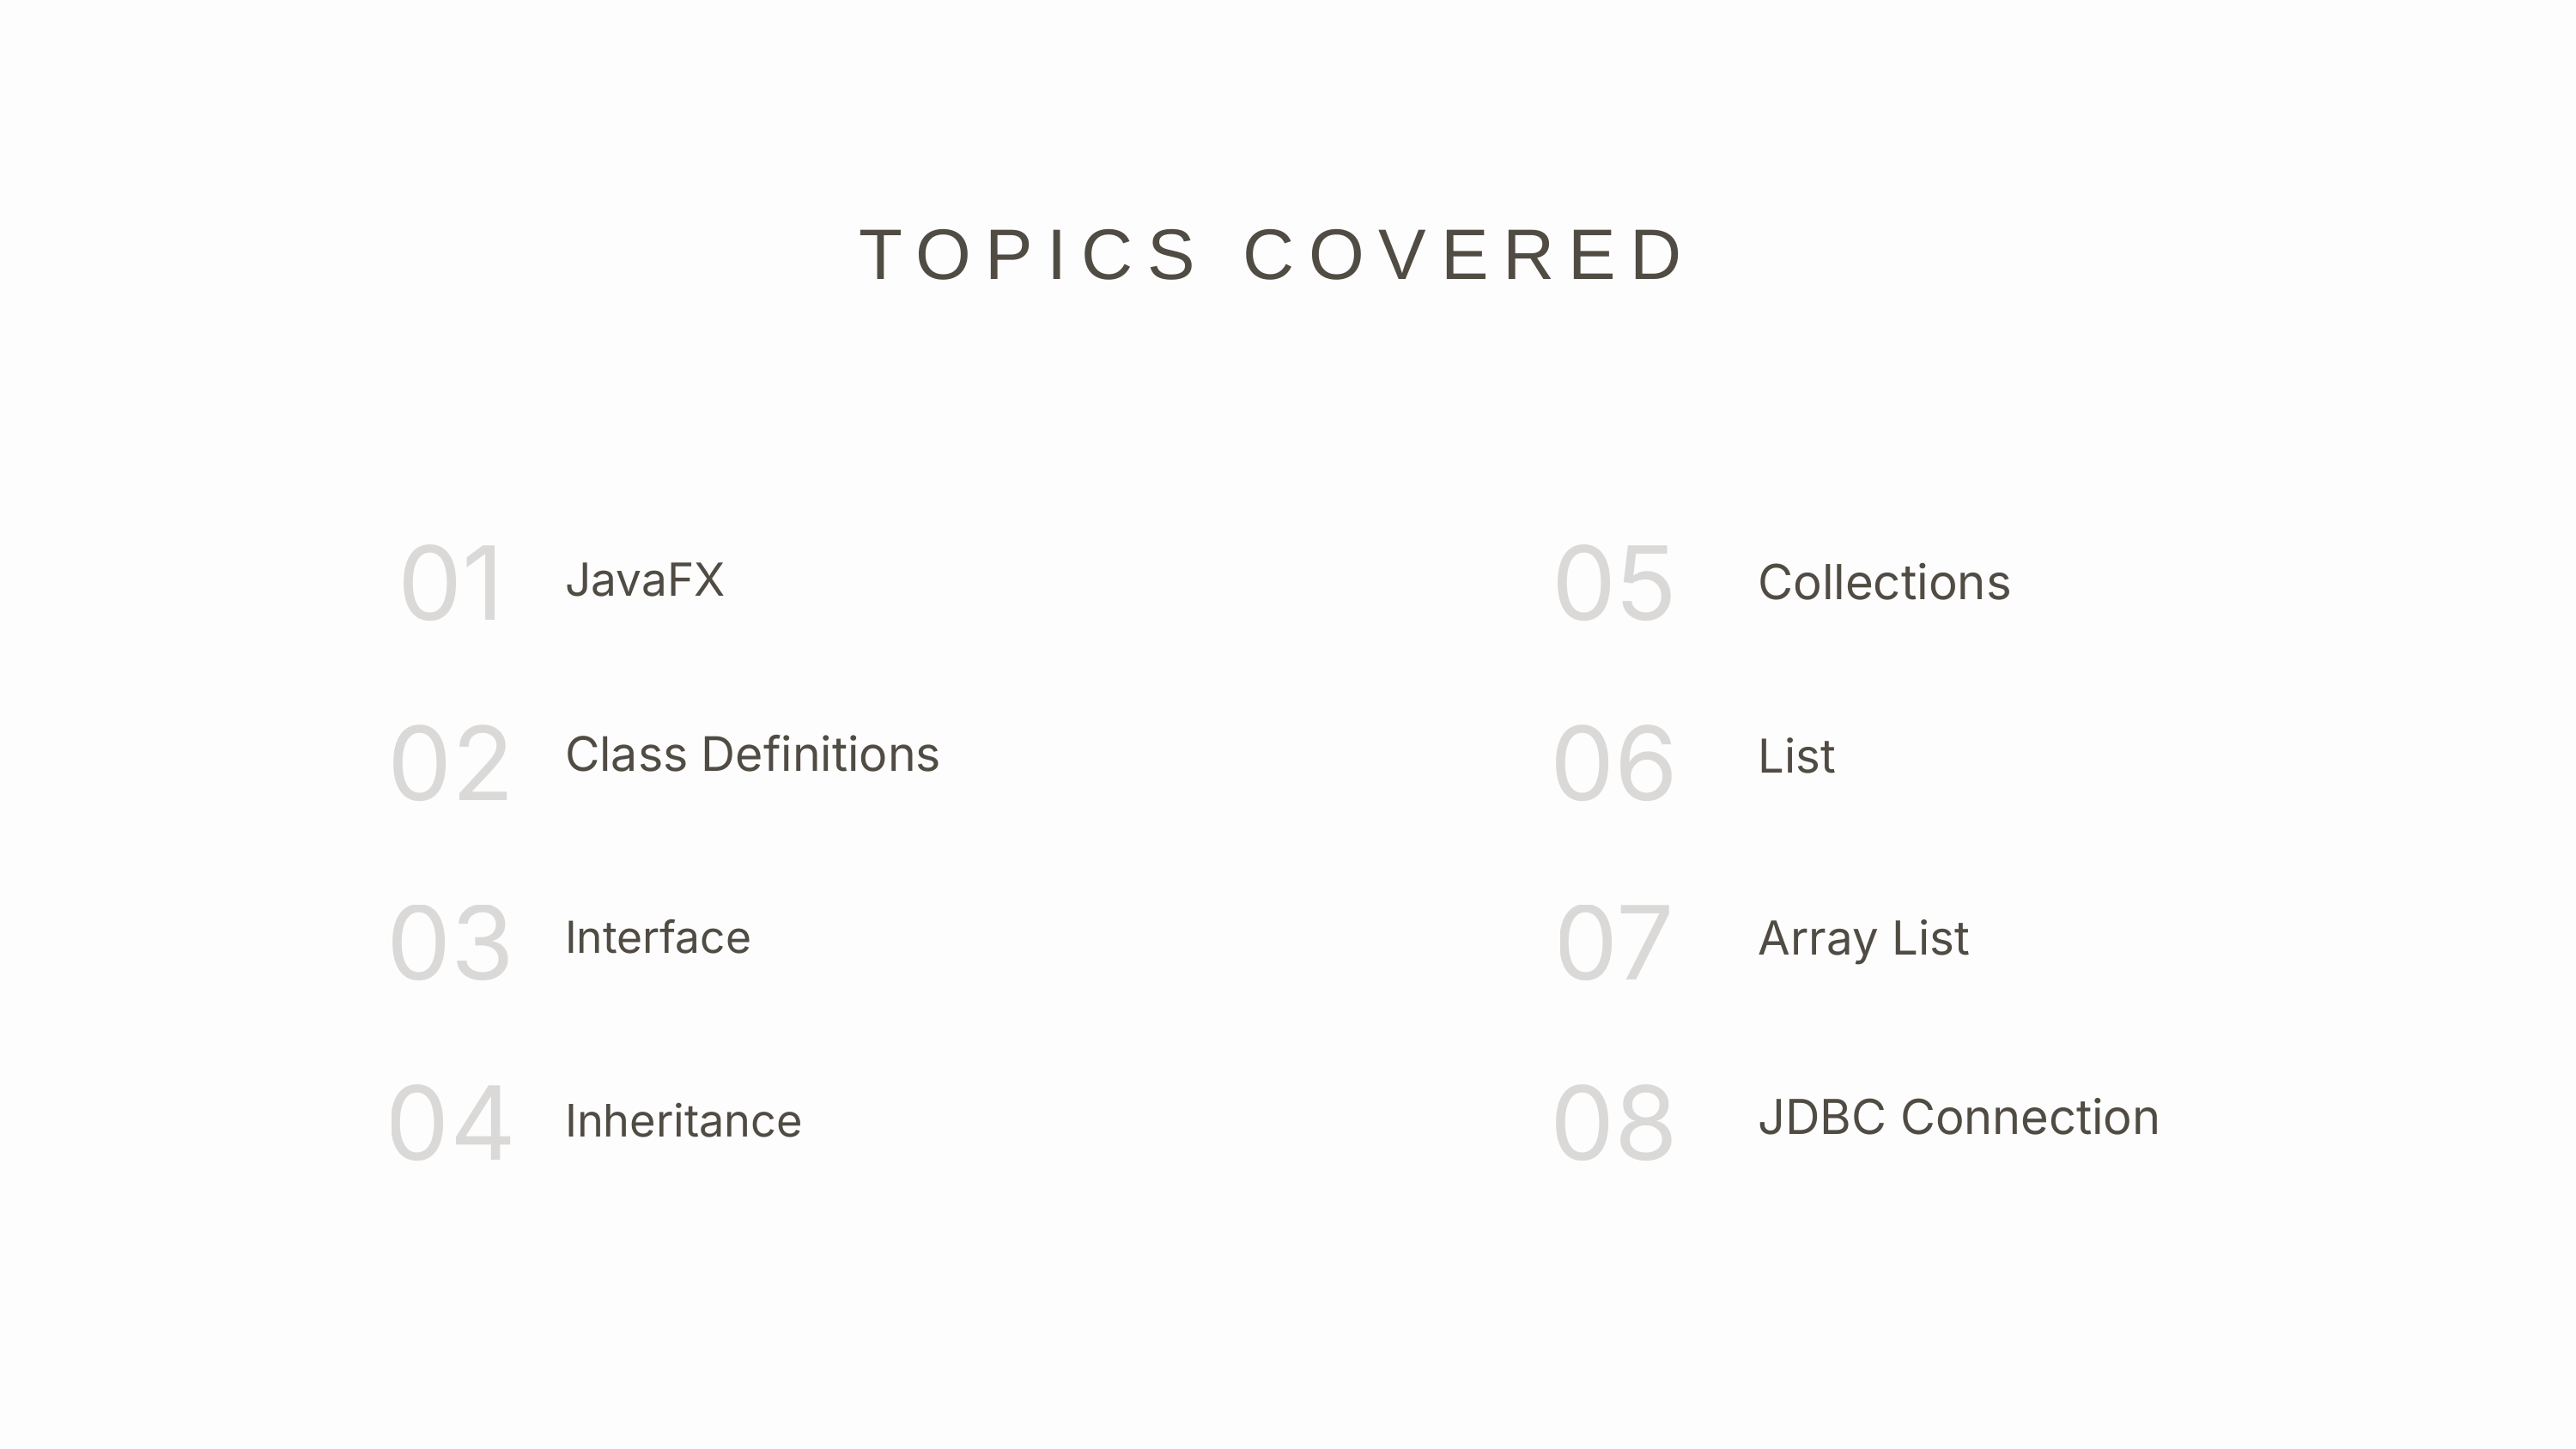

TOPICS COVERED
01
05
JavaFX
Collections
02
06
Class Definitions
List
03
07
Array List
Interface
04
08
JDBC Connection
Inheritance